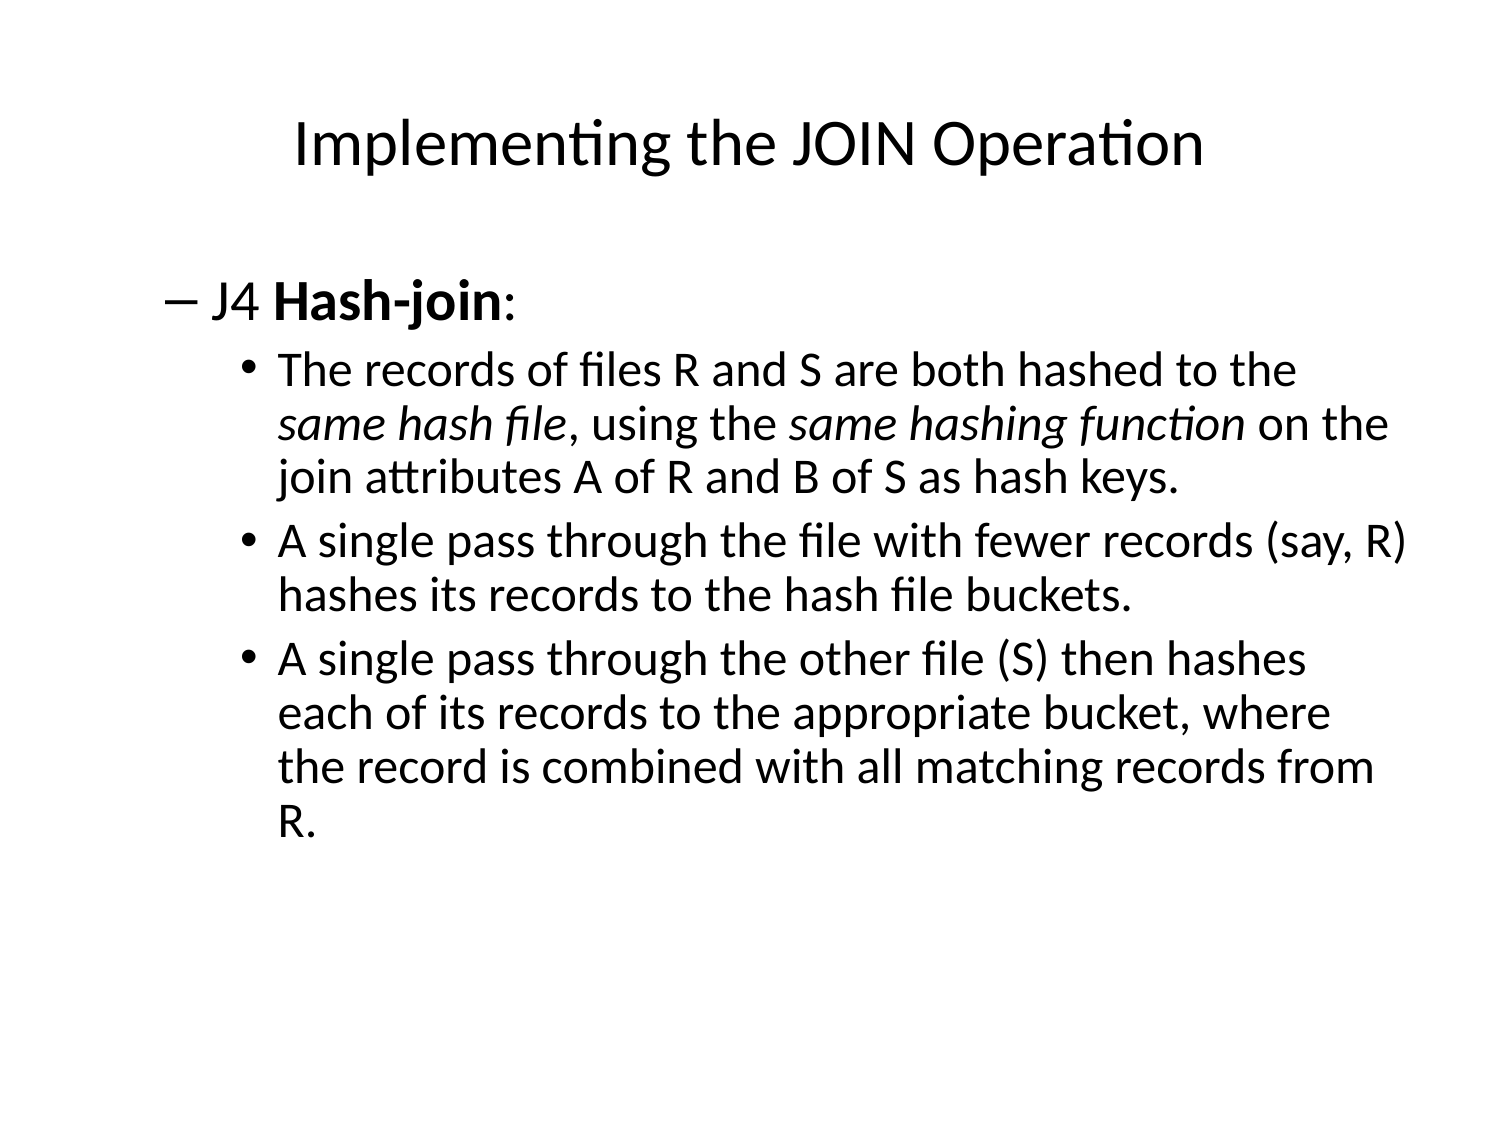

# Implementing the JOIN Operation
J4 Hash-join:
The records of files R and S are both hashed to the same hash file, using the same hashing function on the join attributes A of R and B of S as hash keys.
A single pass through the file with fewer records (say, R) hashes its records to the hash file buckets.
A single pass through the other file (S) then hashes each of its records to the appropriate bucket, where the record is combined with all matching records from R.